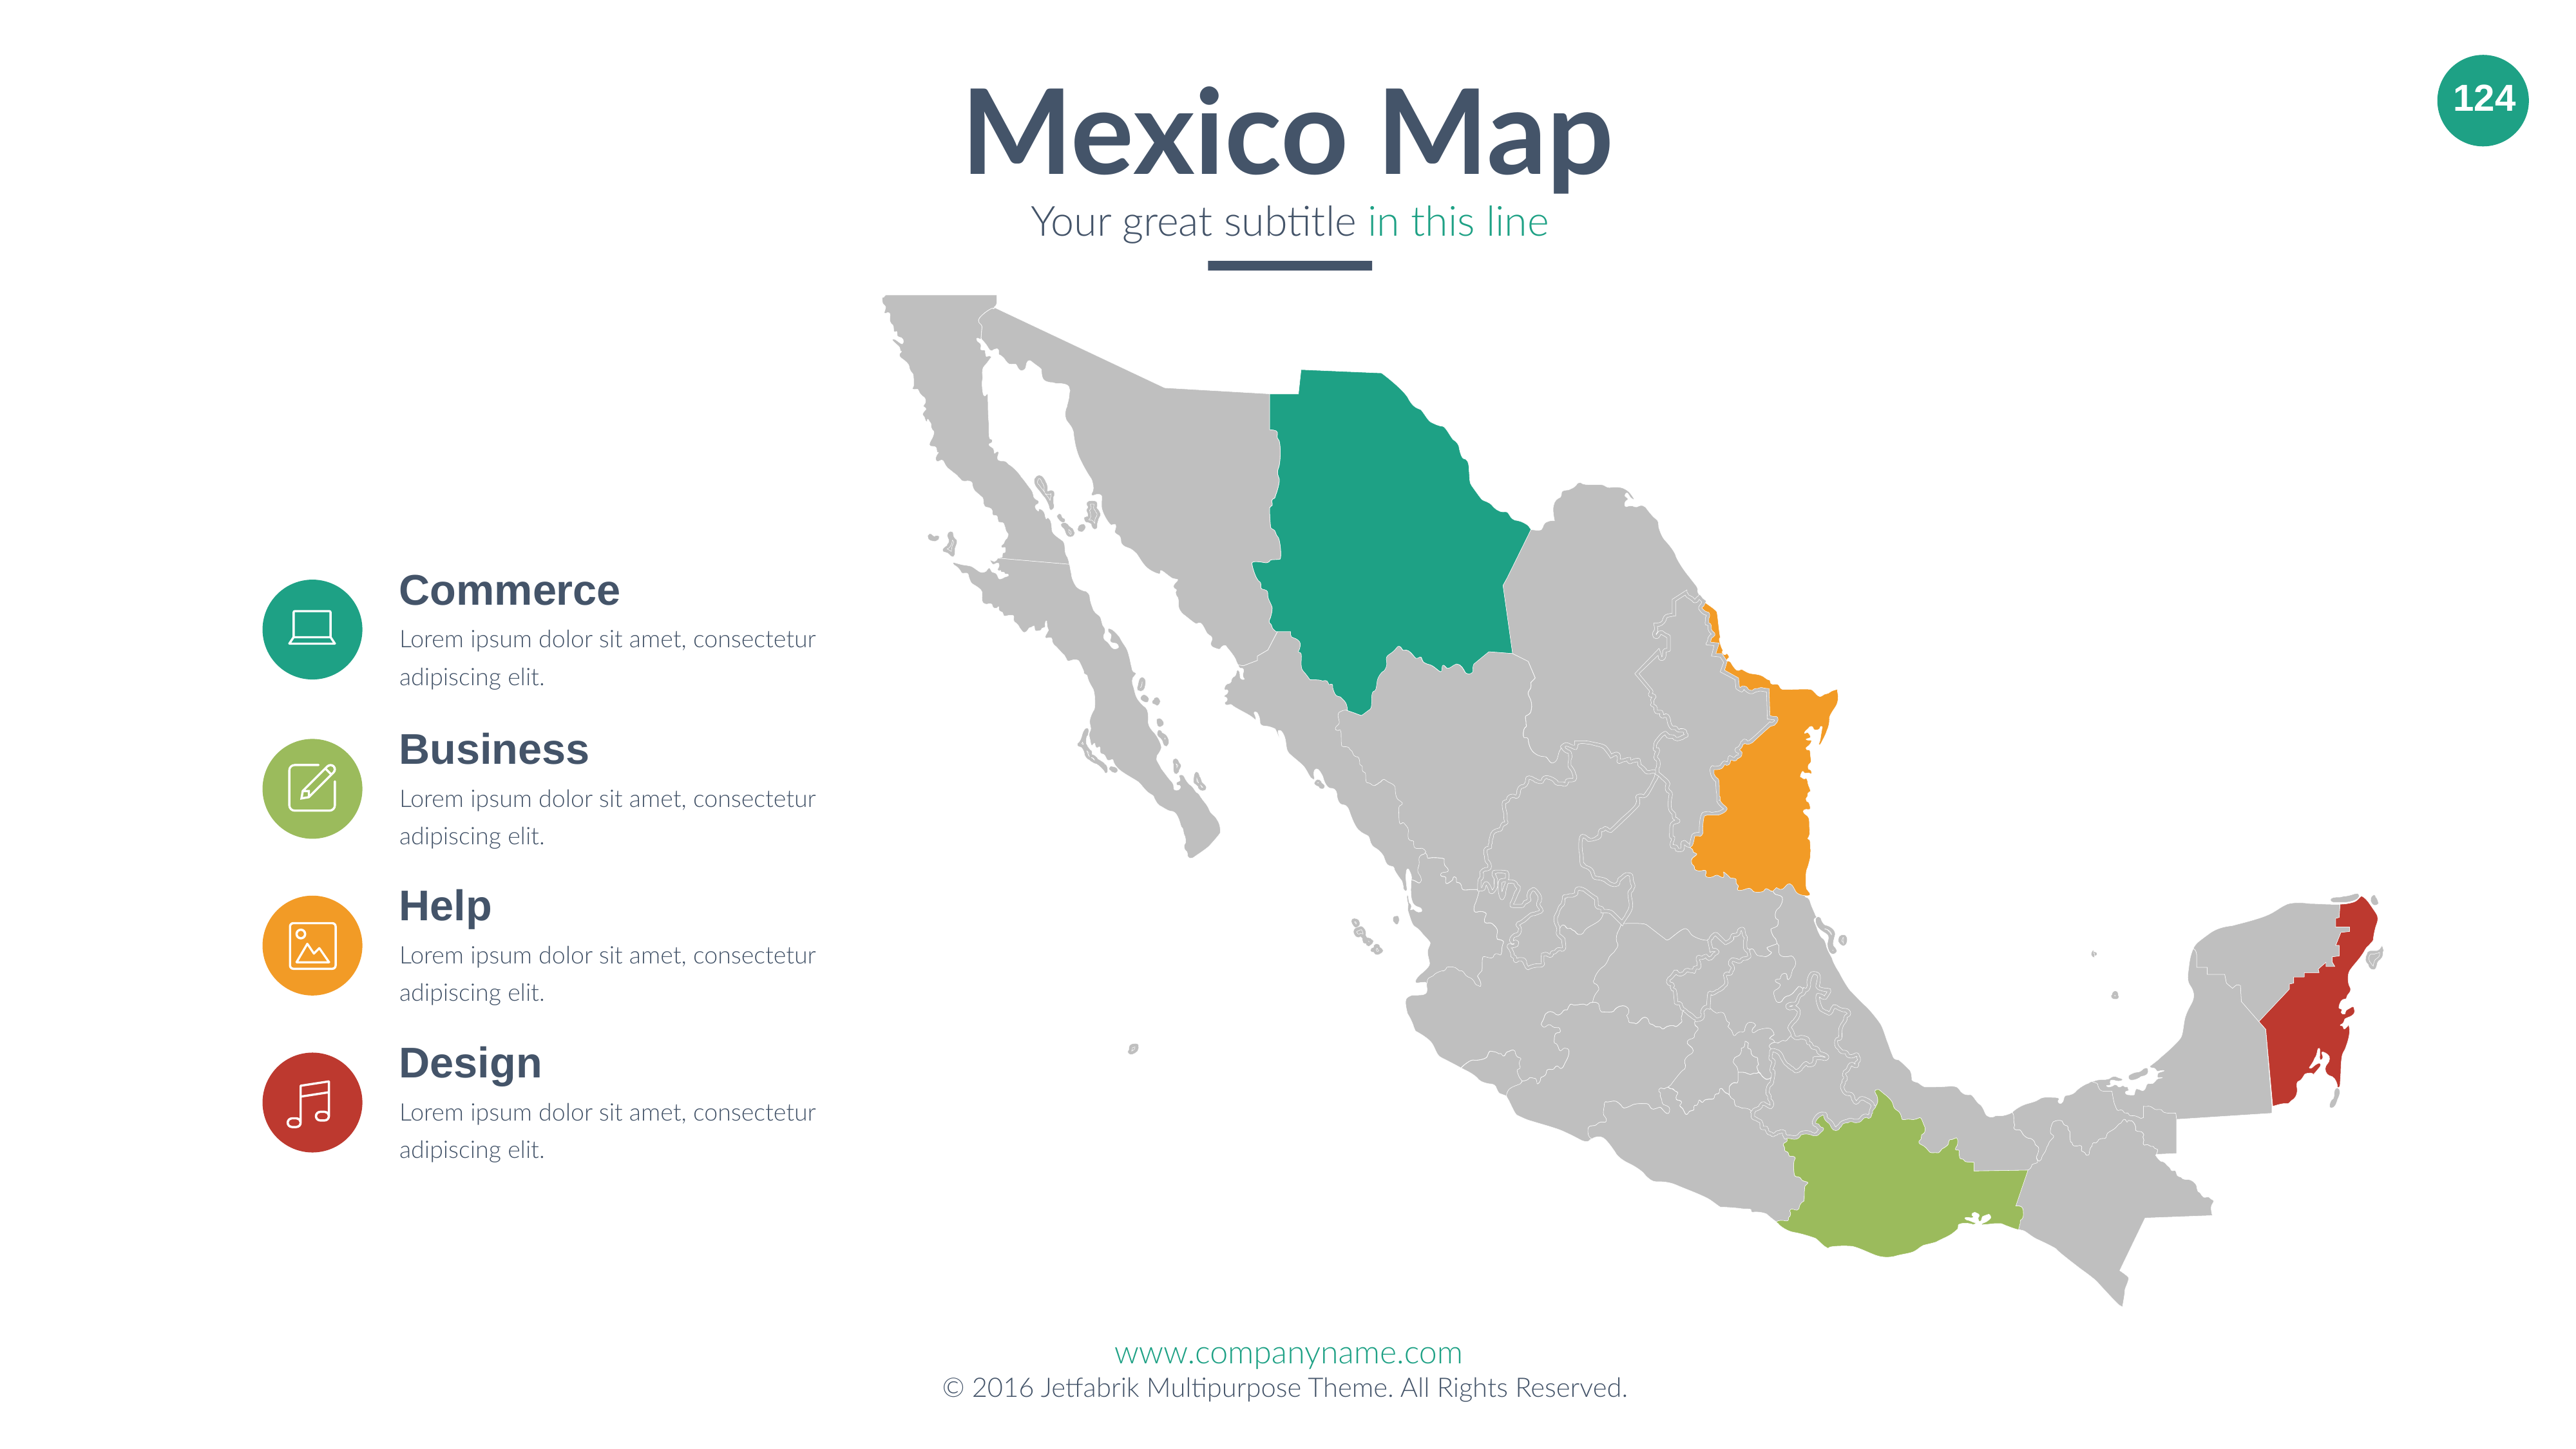

Mexico Map
Your great subtitle in this line

Commerce
Lorem ipsum dolor sit amet, consectetur adipiscing elit.

Business
Lorem ipsum dolor sit amet, consectetur adipiscing elit.

Help
Lorem ipsum dolor sit amet, consectetur adipiscing elit.

Design
Lorem ipsum dolor sit amet, consectetur adipiscing elit.